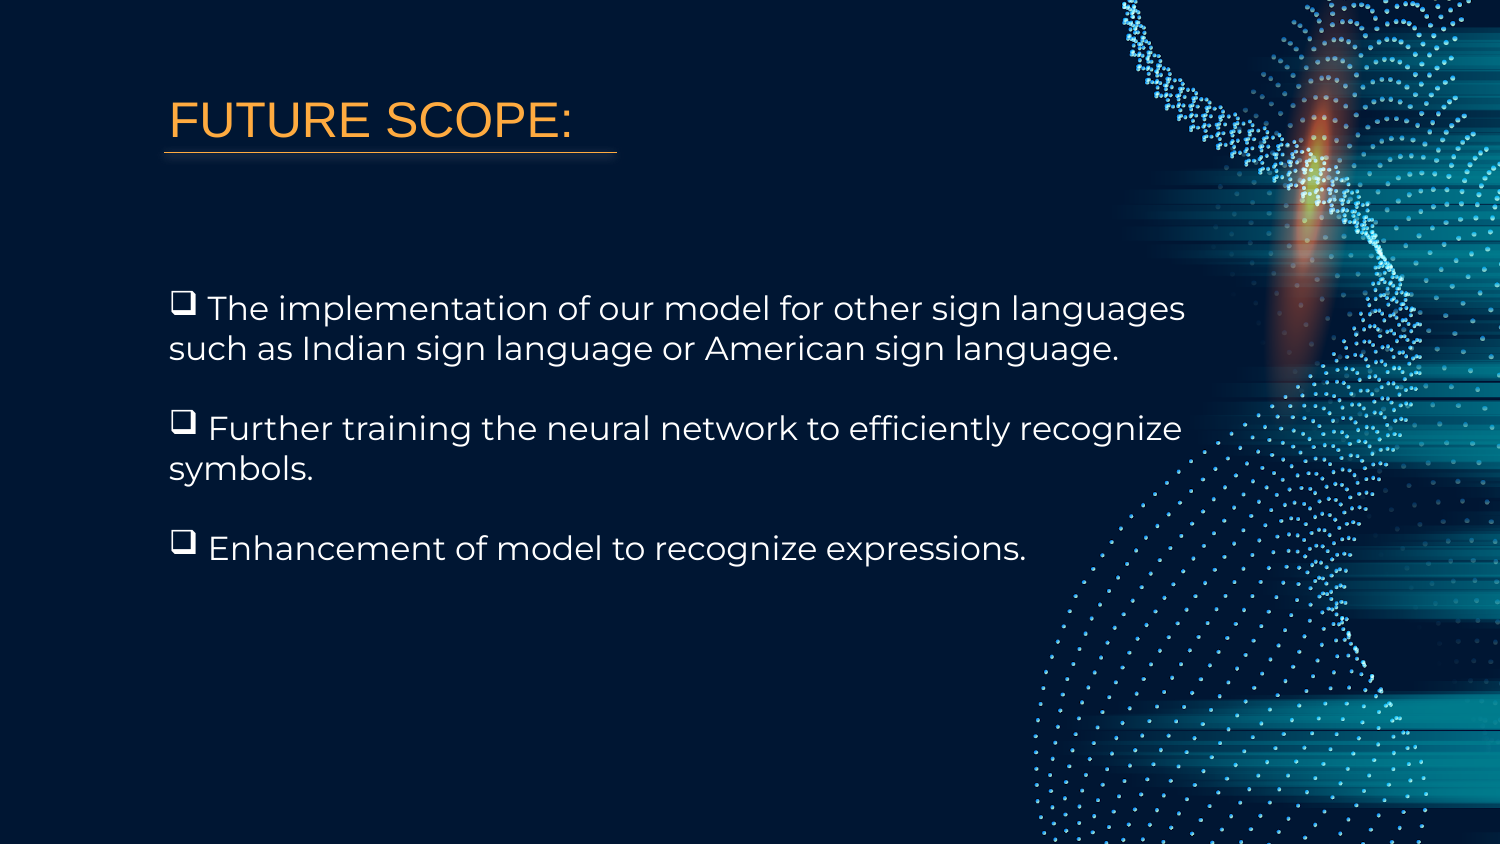

# FUTURE SCOPE:
 The implementation of our model for other sign languages such as Indian sign language or American sign language.

 Further training the neural network to efficiently recognize symbols.

 Enhancement of model to recognize expressions.